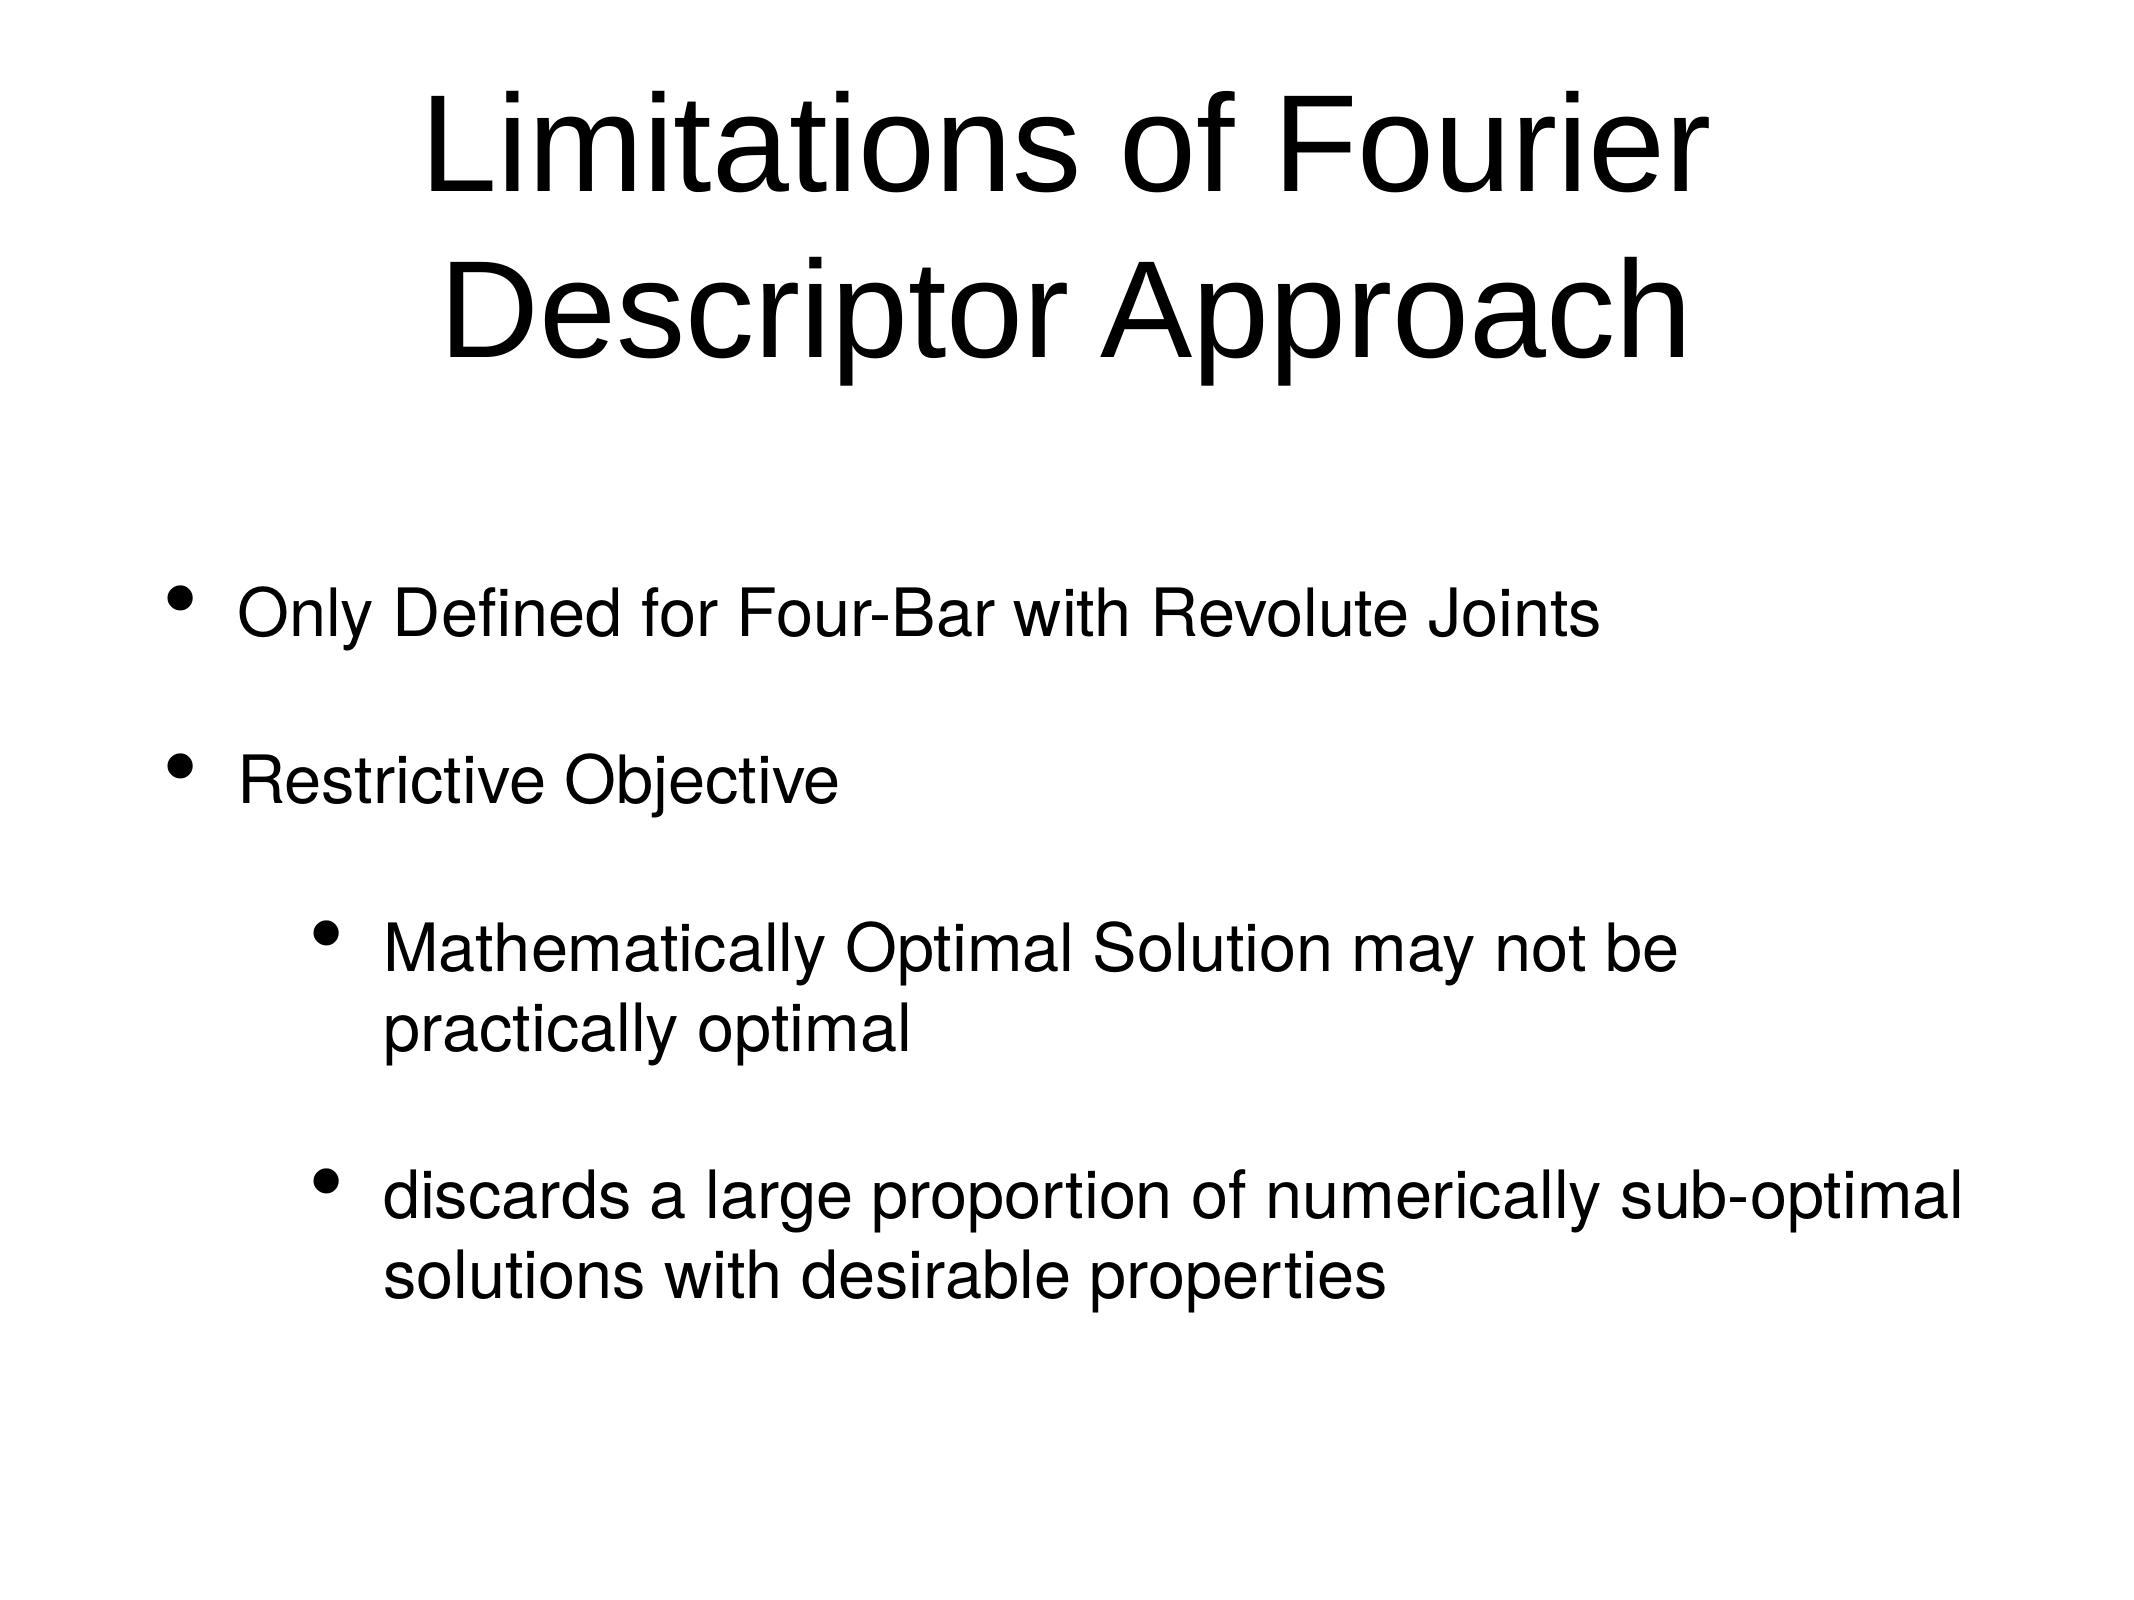

# Limitations of Fourier Descriptor Approach
Only Defined for Four-Bar with Revolute Joints
Restrictive Objective
Mathematically Optimal Solution may not be practically optimal
discards a large proportion of numerically sub-optimal solutions with desirable properties